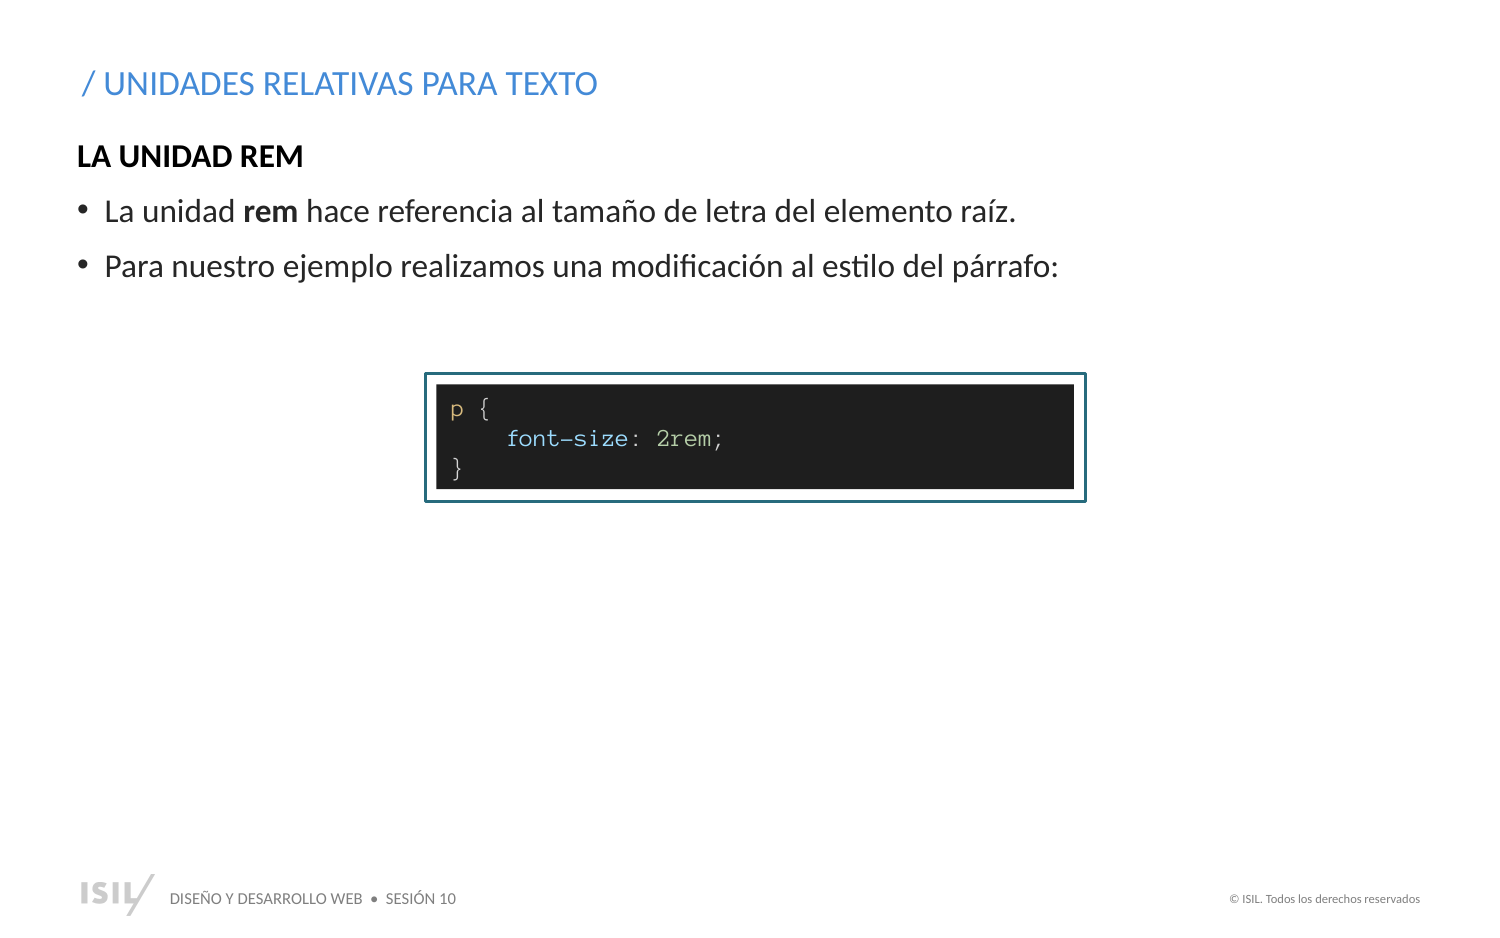

/ UNIDADES RELATIVAS PARA TEXTO
LA UNIDAD REM

La unidad rem hace referencia al tamaño de letra del elemento raíz.

Para nuestro ejemplo realizamos una modificación al estilo del párrafo:
V
p {
    font-size: 2rem;
}